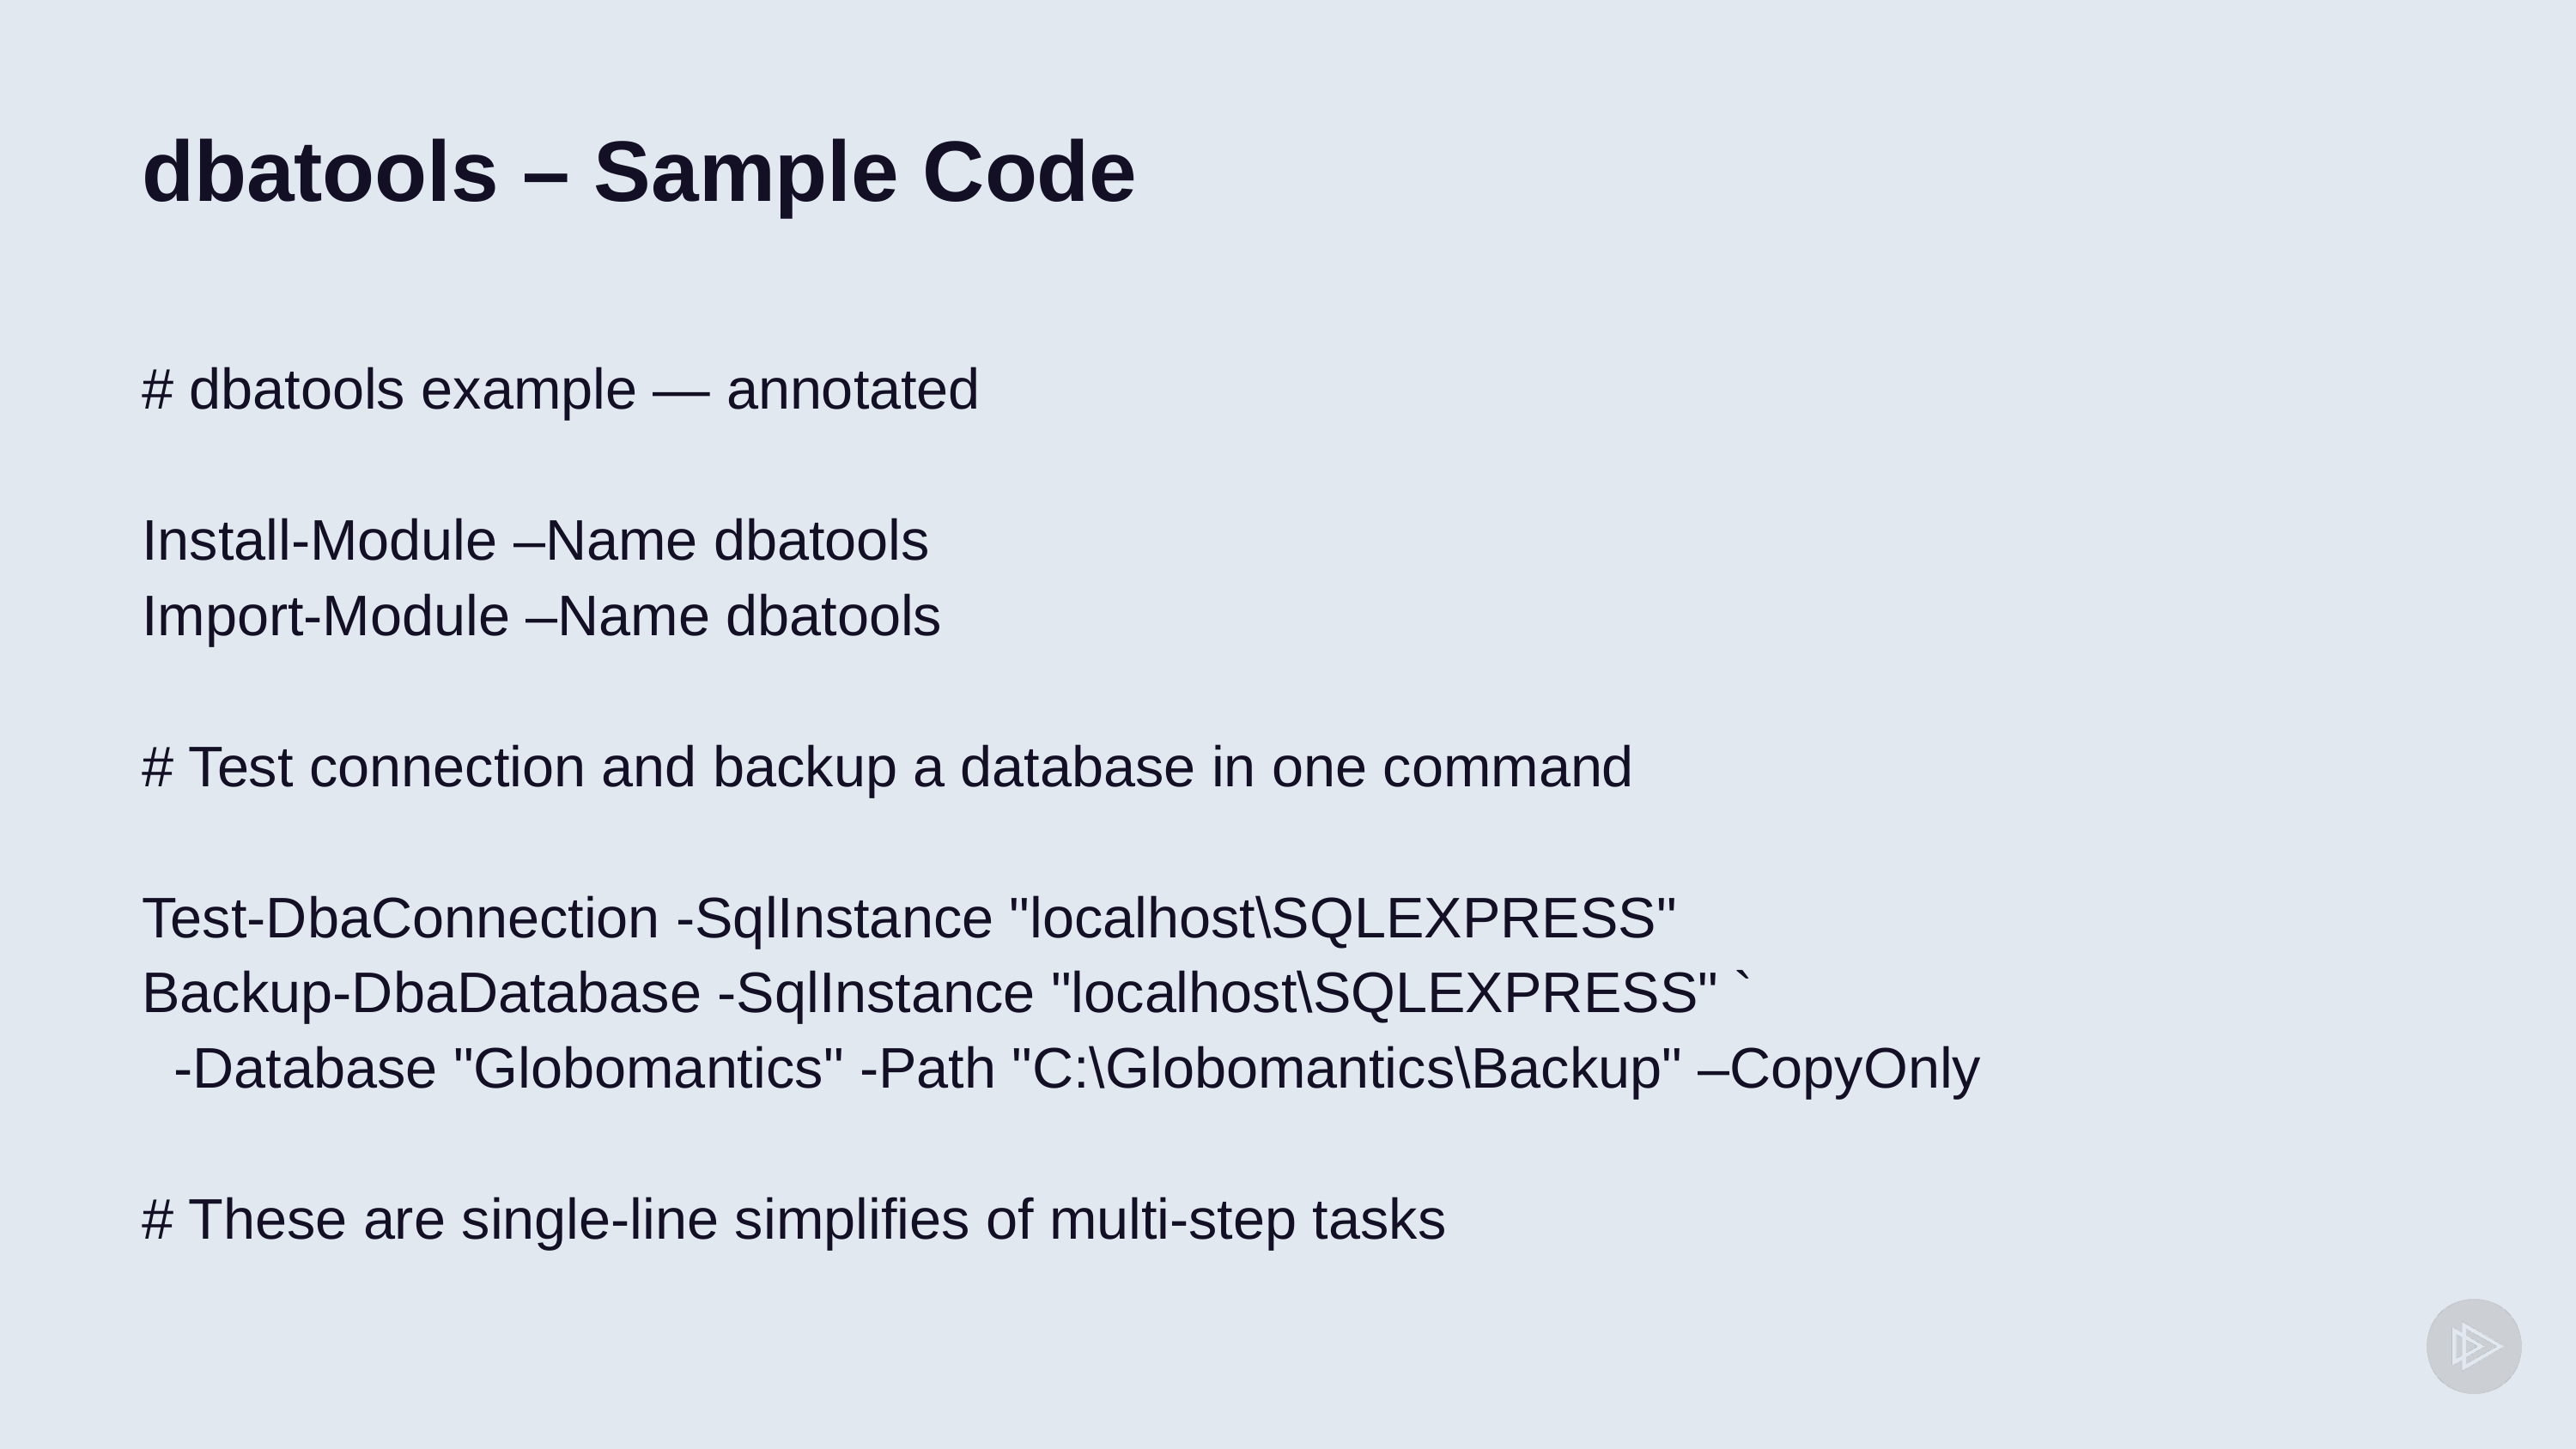

# dbatools – Sample Code
# dbatools example — annotated

Install-Module –Name dbatools
Import-Module –Name dbatools

# Test connection and backup a database in one command

Test-DbaConnection -SqlInstance "localhost\SQLEXPRESS"
Backup-DbaDatabase -SqlInstance "localhost\SQLEXPRESS" `
  -Database "Globomantics" -Path "C:\Globomantics\Backup" –CopyOnly

# These are single-line simplifies of multi-step tasks